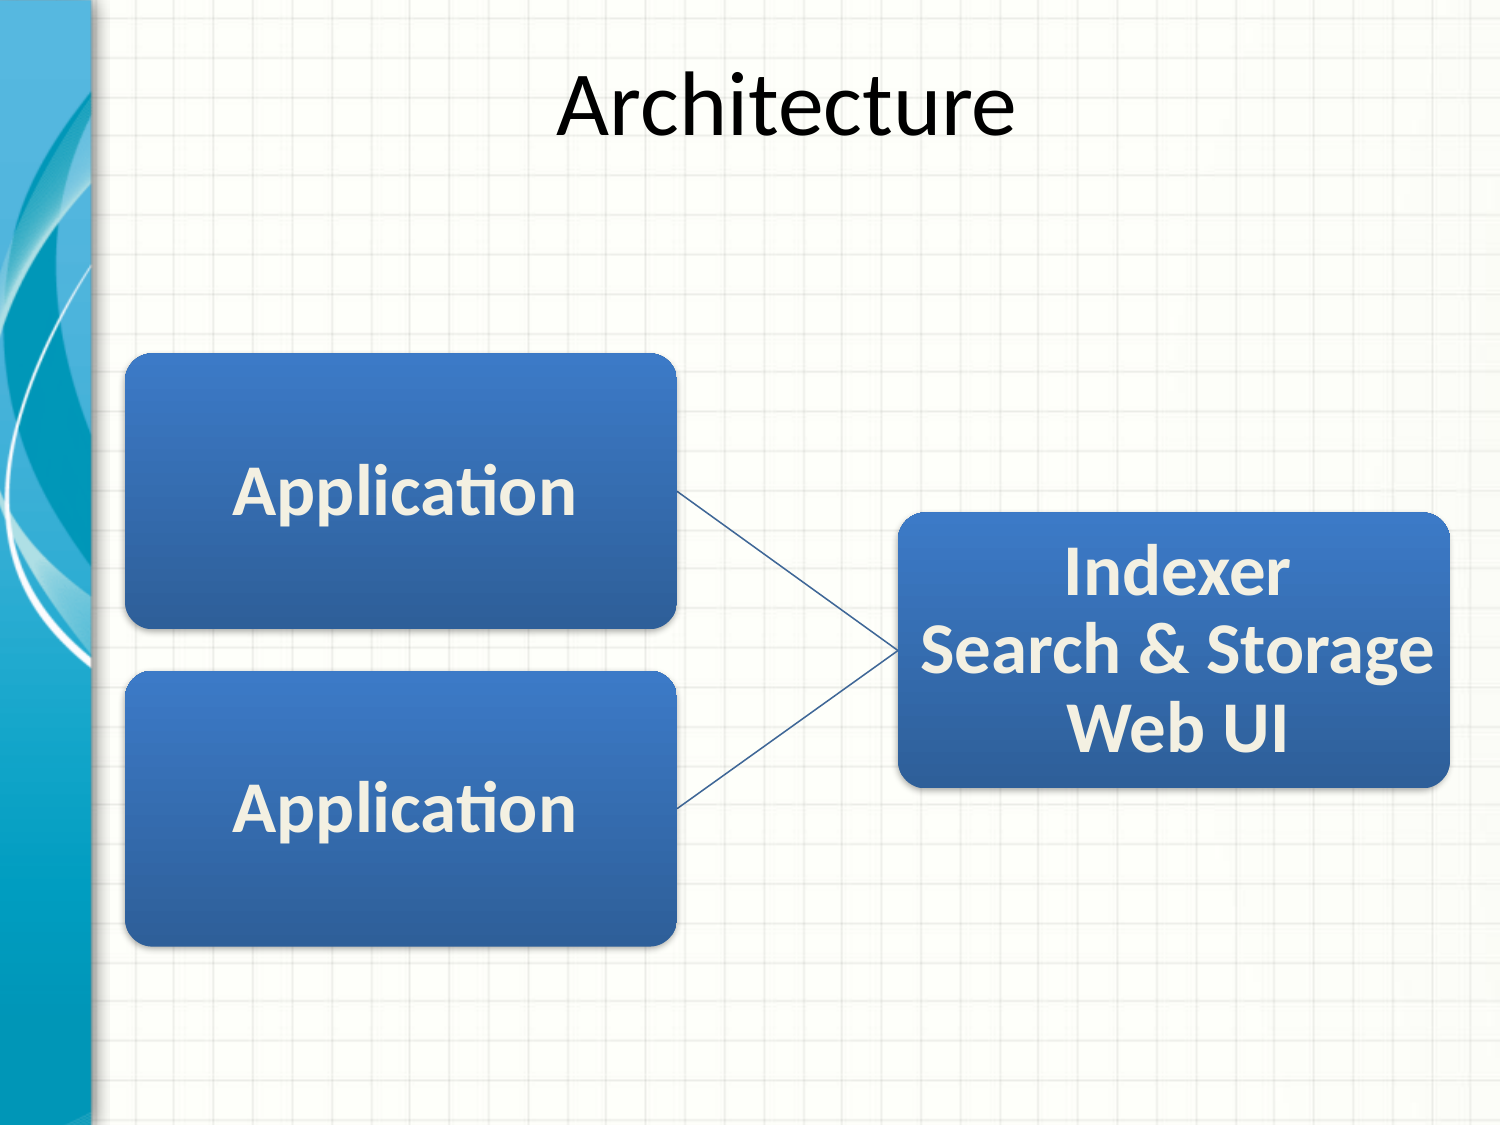

# Architecture
Indexer
Search & Storage
Web UI

Application

Application